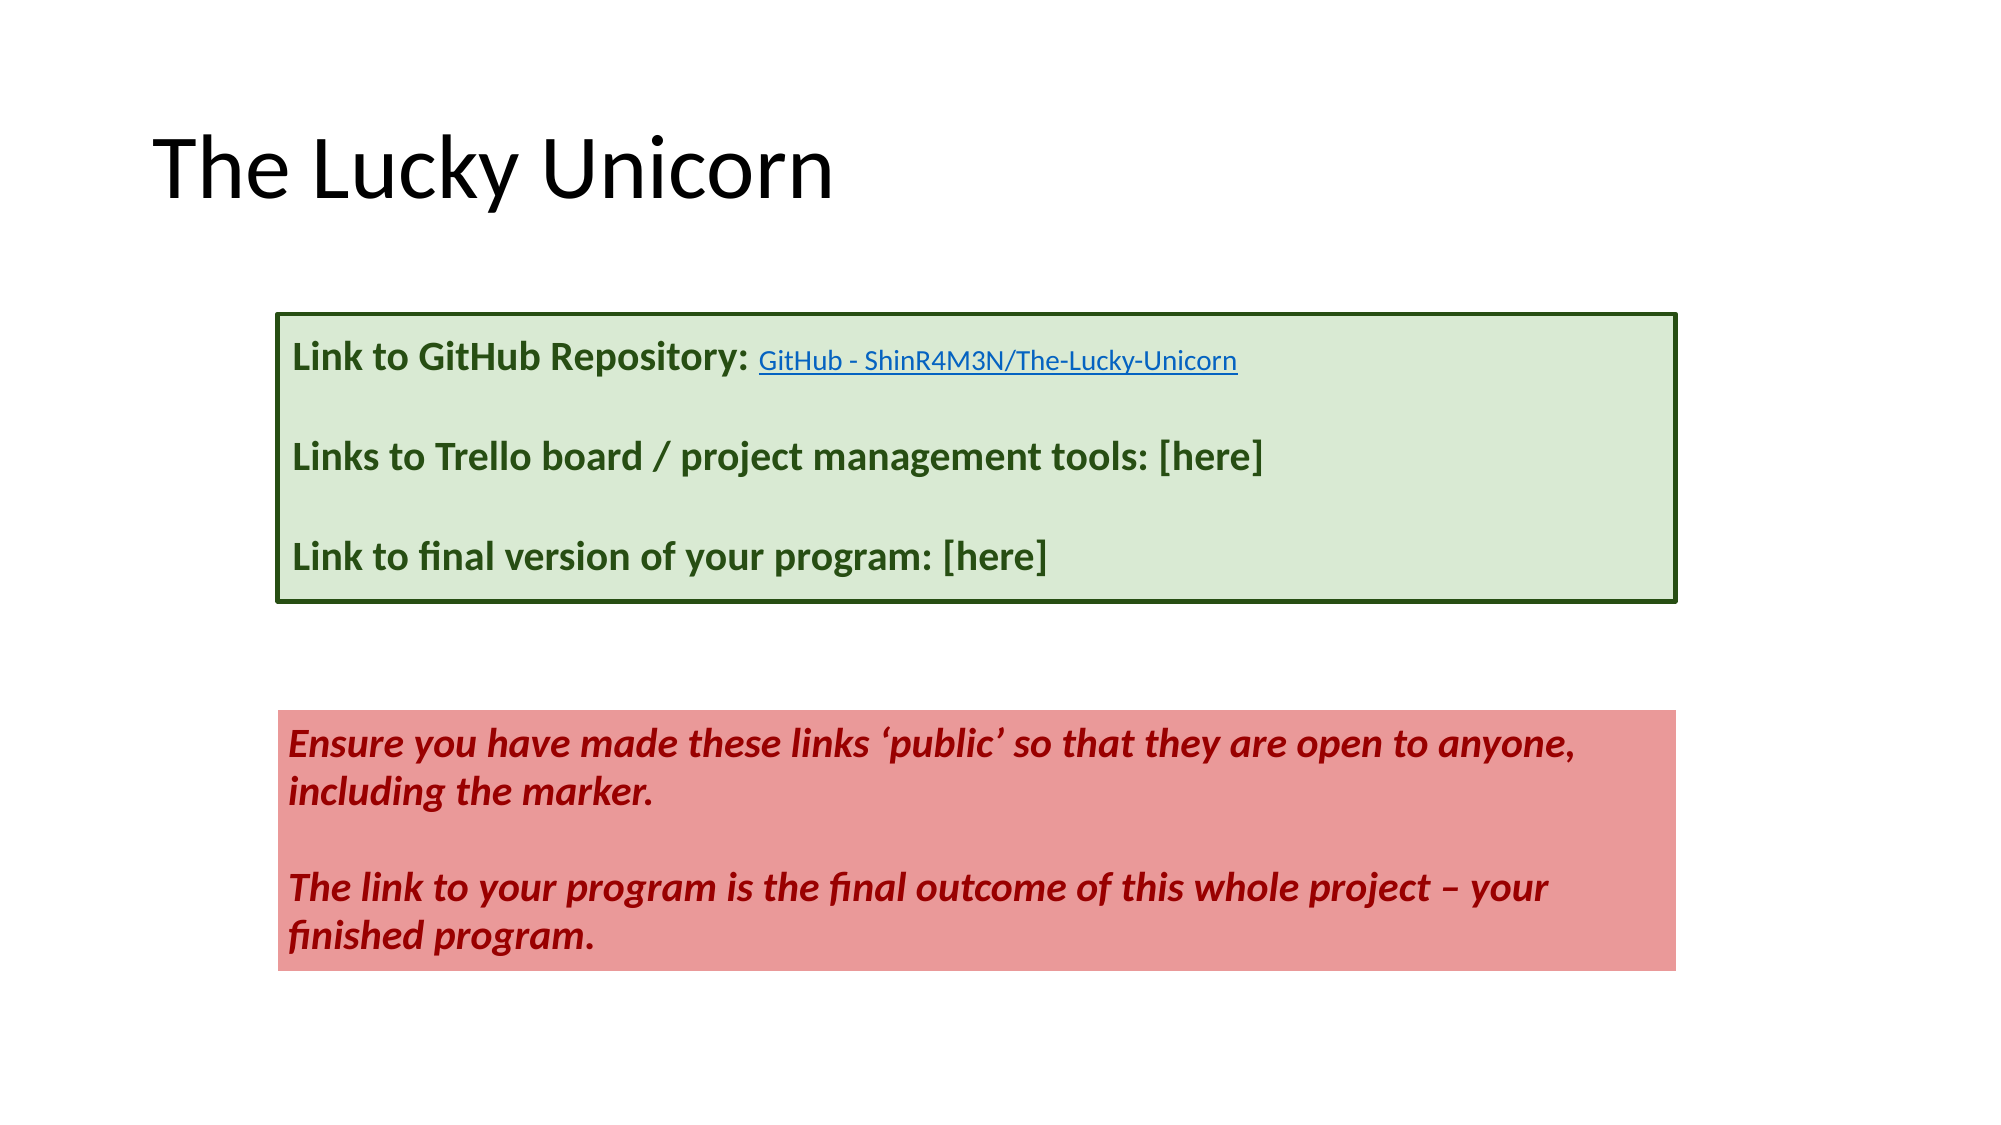

# The Lucky Unicorn
Link to GitHub Repository: GitHub - ShinR4M3N/The-Lucky-Unicorn

Links to Trello board / project management tools: [here]

Link to final version of your program: [here]

| Ensure you have made these links ‘public’ so that they are open to anyone, including the marker. The link to your program is the final outcome of this whole project – your finished program. |
| --- |